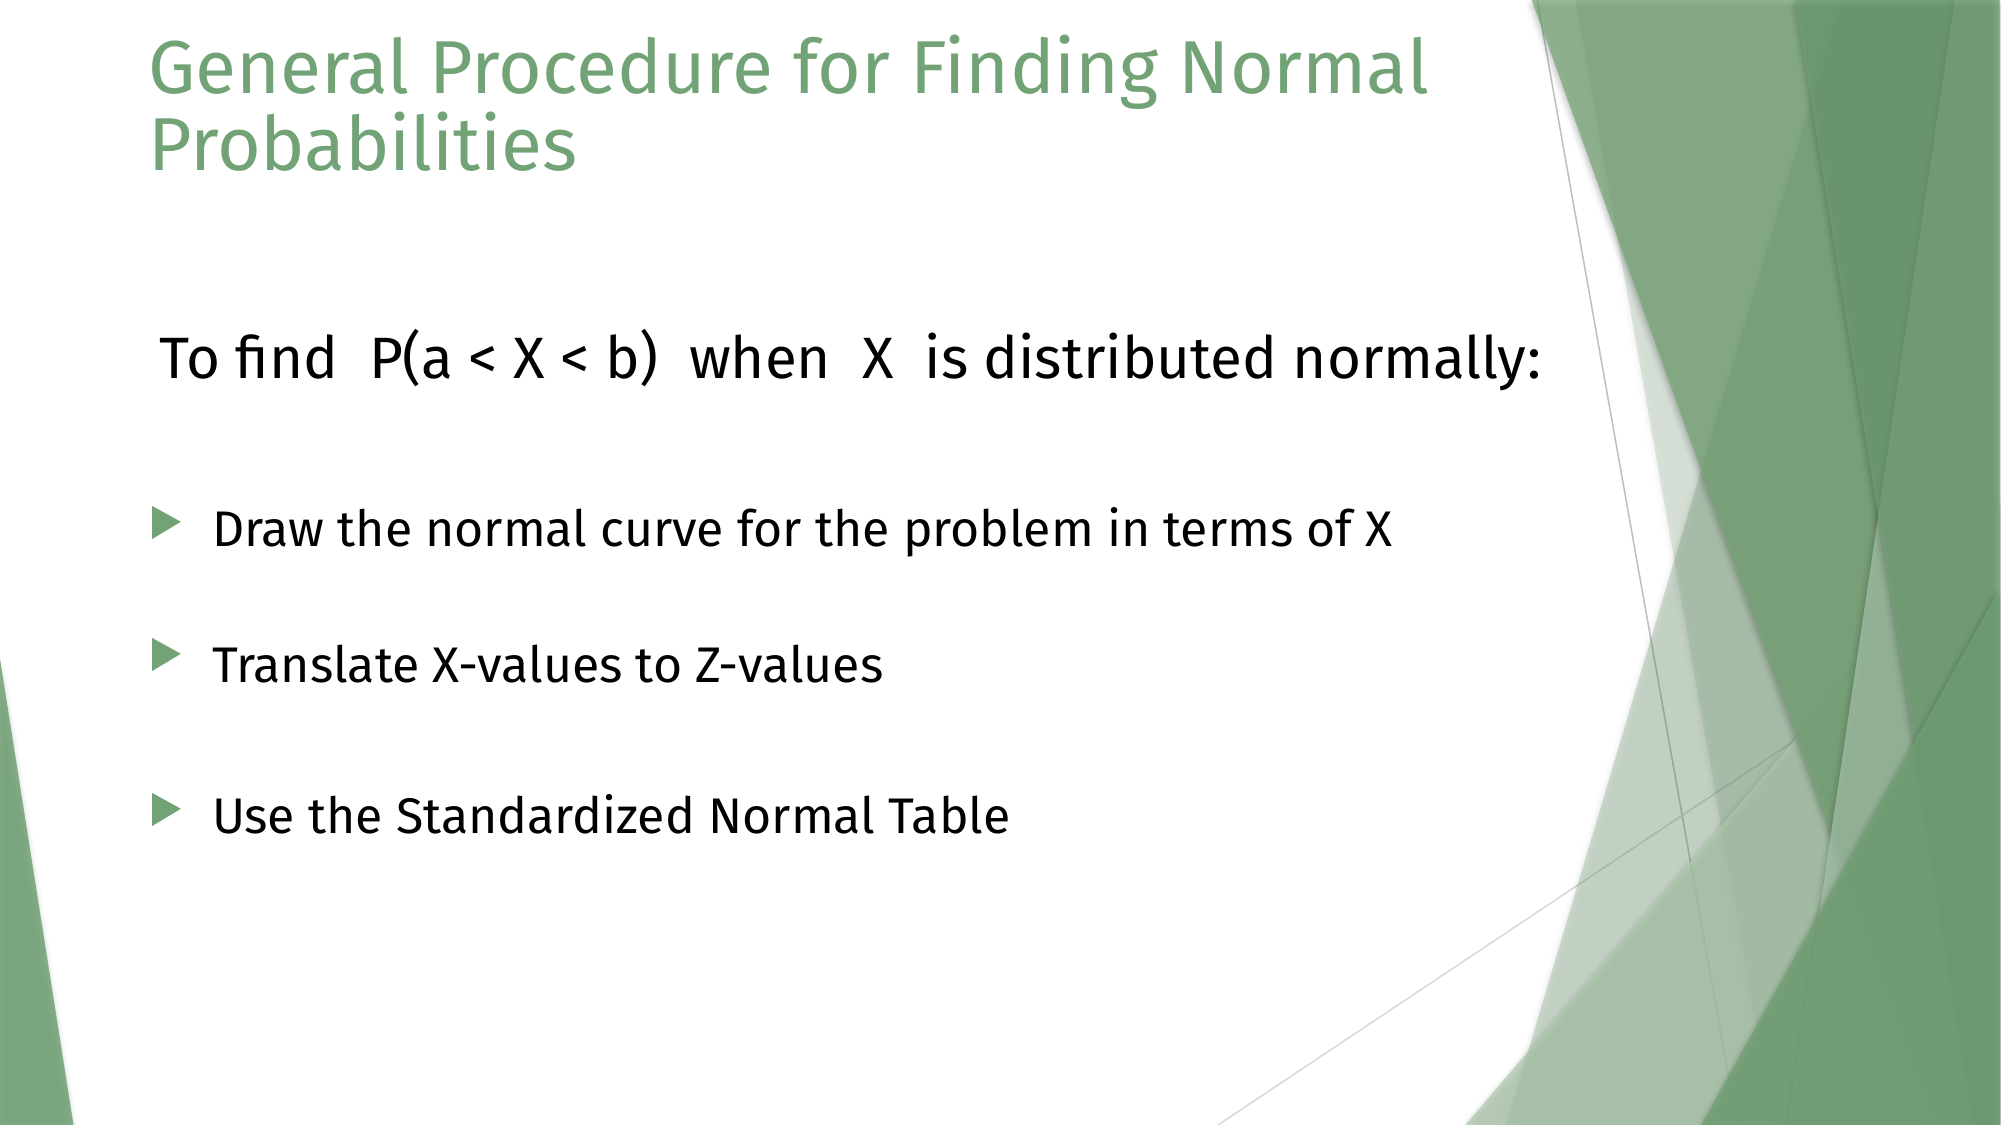

General Procedure for Finding Normal Probabilities
To find  P(a < X < b)  when  X  is distributed normally:
  Draw the normal curve for the problem in terms of X

  Translate X-values to Z-values

  Use the Standardized Normal Table